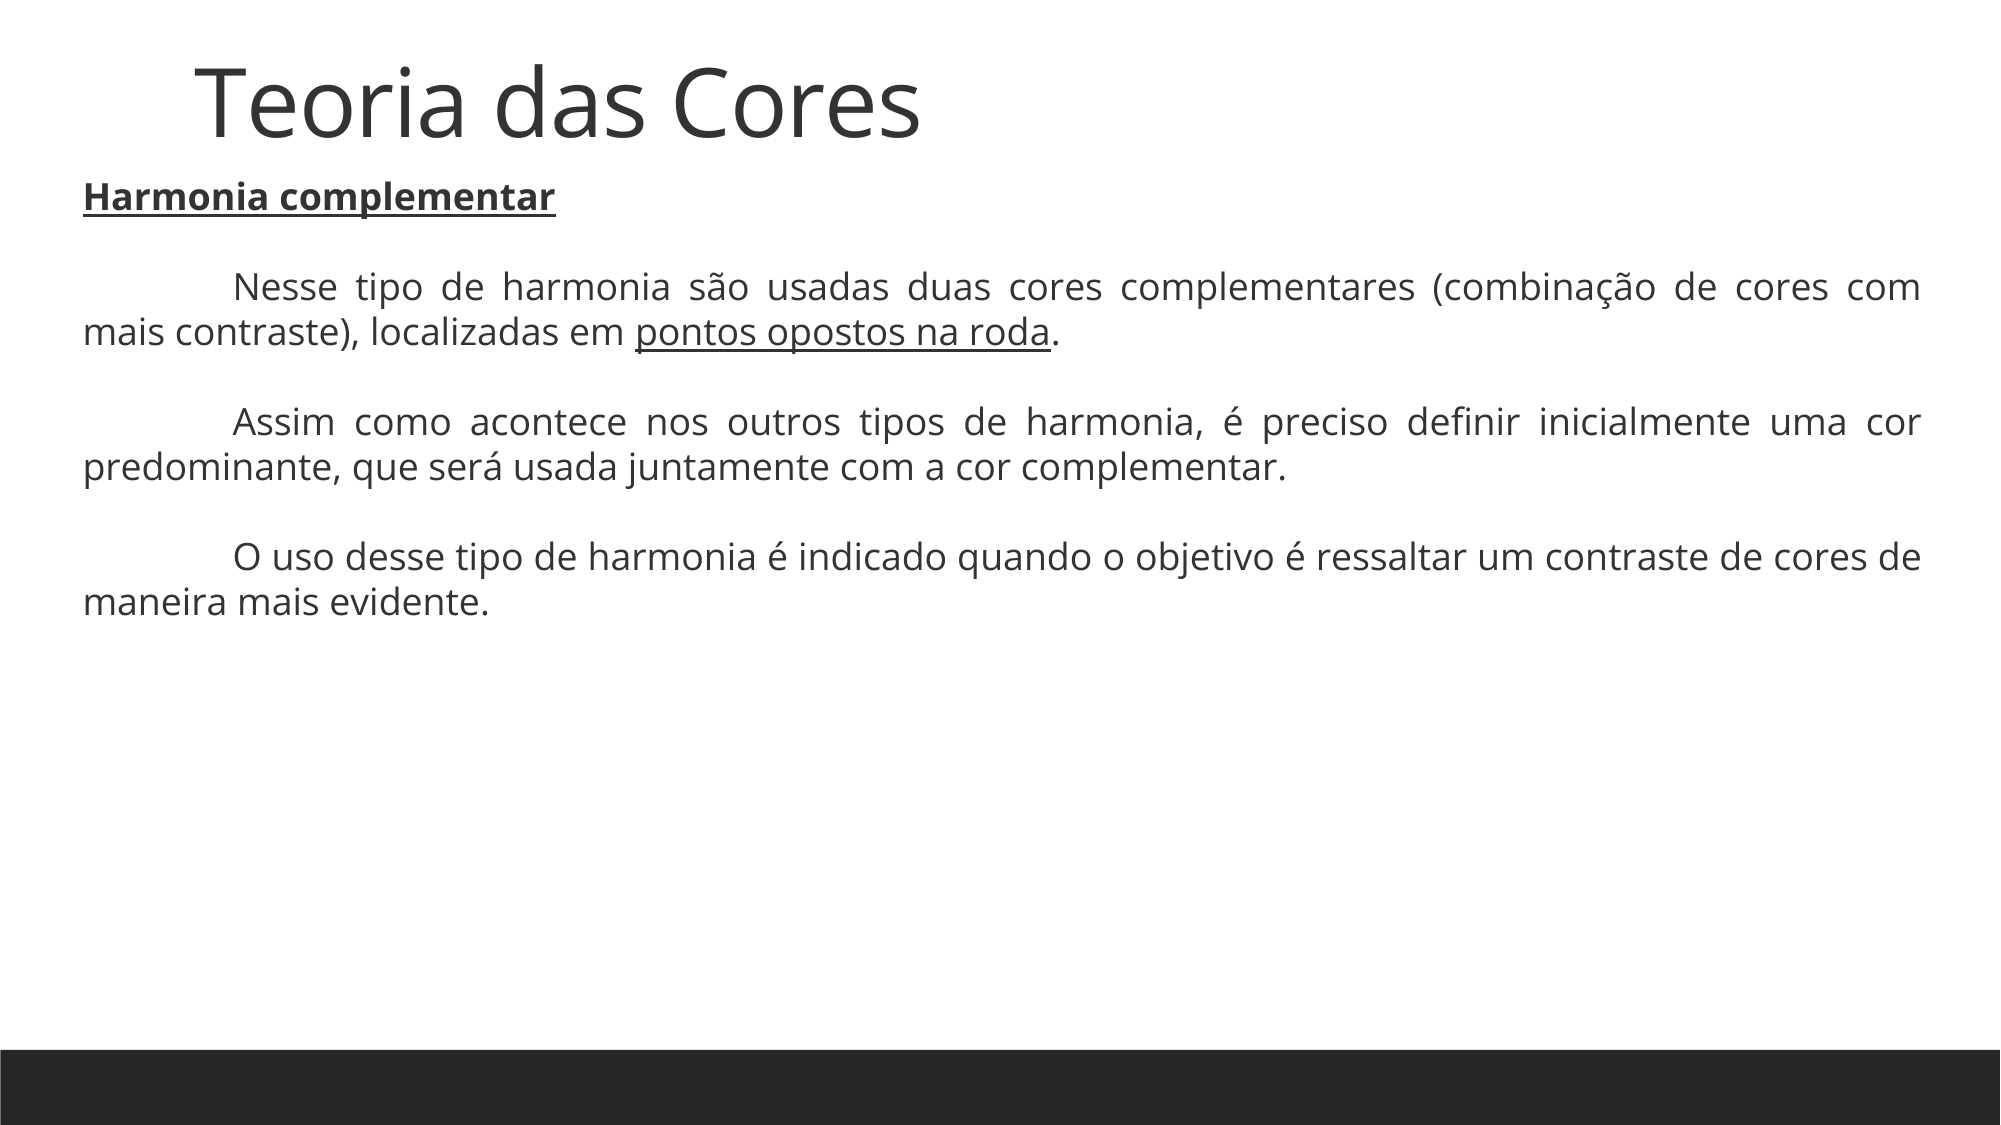

Teoria das Cores
Harmonia complementar

	Nesse tipo de harmonia são usadas duas cores complementares (combinação de cores com mais contraste), localizadas em pontos opostos na roda.

	Assim como acontece nos outros tipos de harmonia, é preciso definir inicialmente uma cor predominante, que será usada juntamente com a cor complementar.

	O uso desse tipo de harmonia é indicado quando o objetivo é ressaltar um contraste de cores de maneira mais evidente.